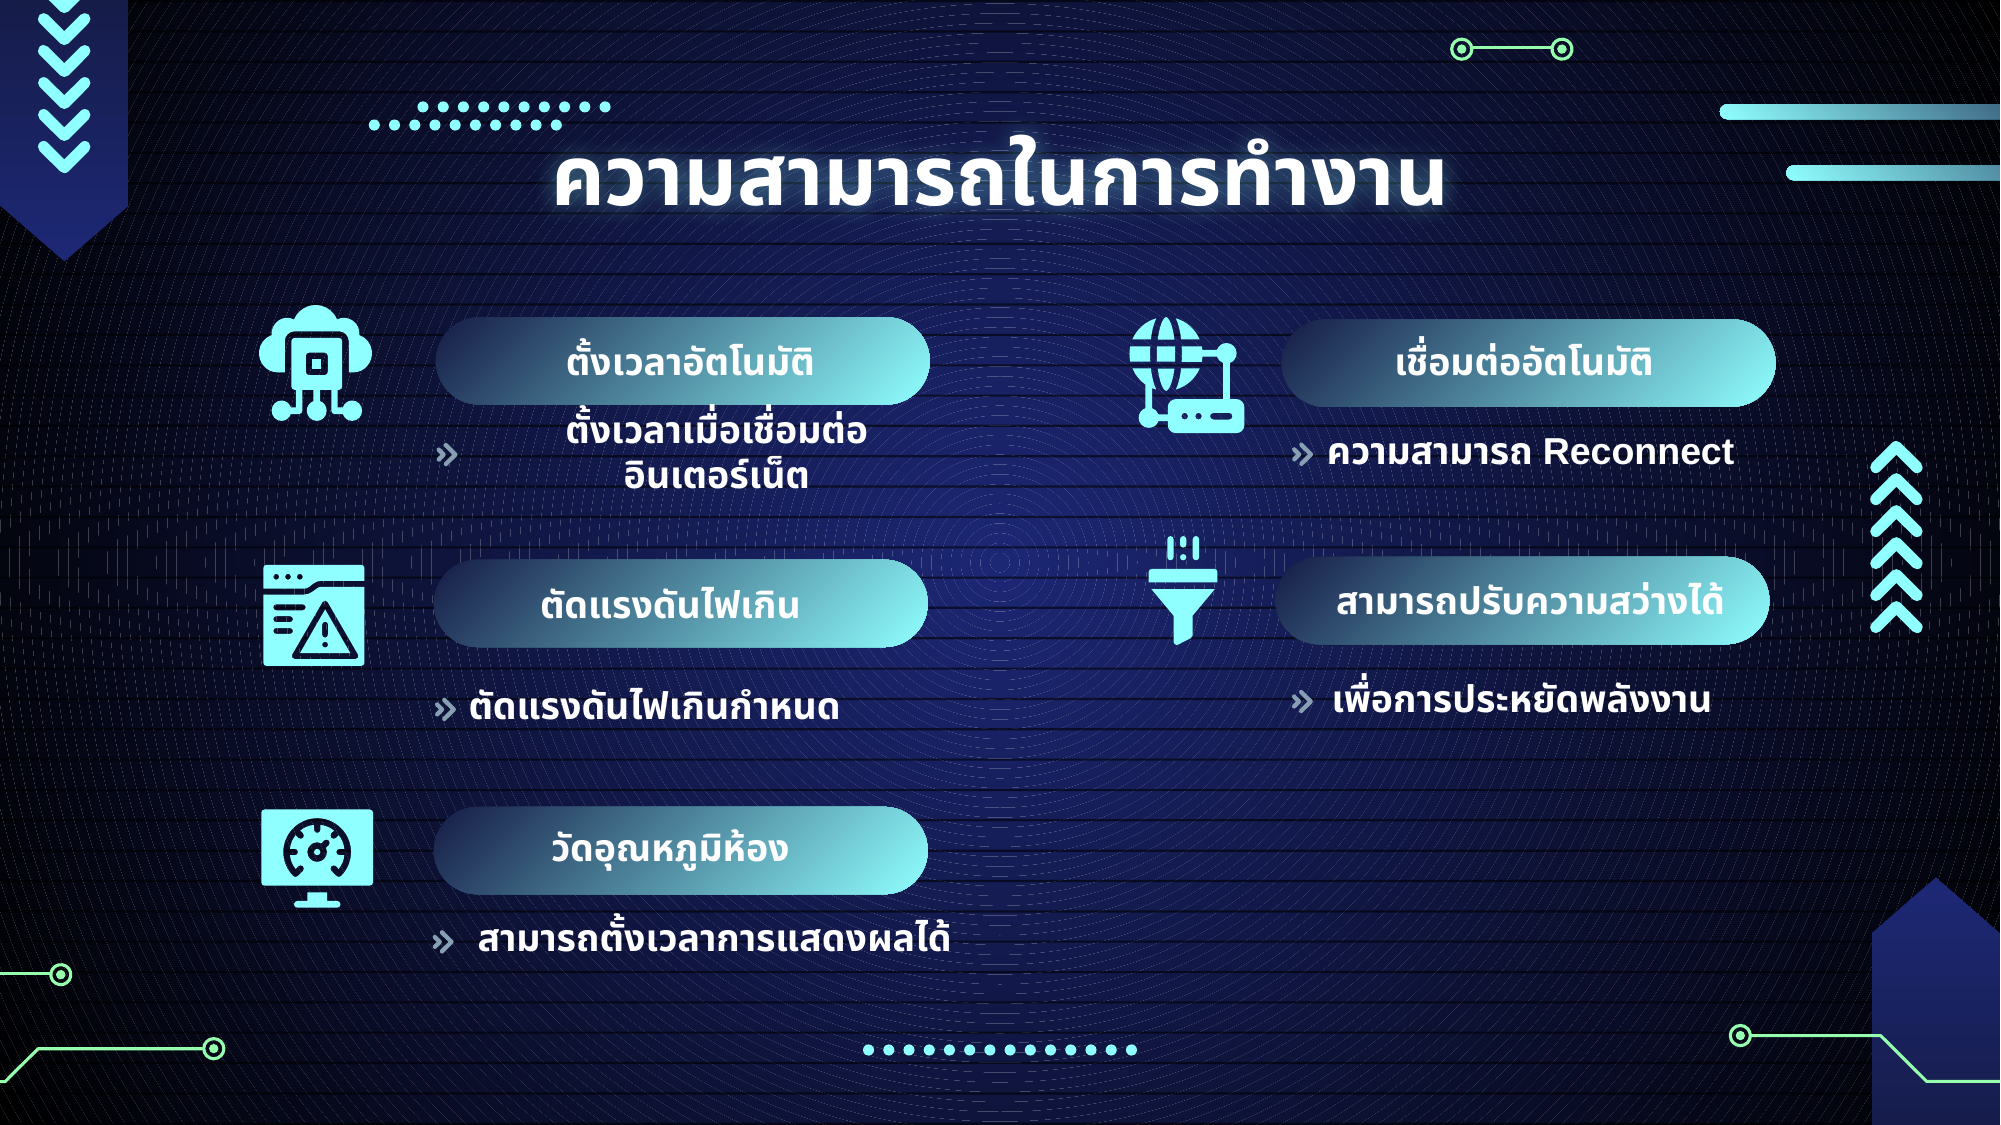

# ความสามารถในการทำงาน

ตั้งเวลาอัตโนมัติ
เชื่อมต่ออัตโนมัติ
ความสามารถ Reconnect
ตั้งเวลาเมื่อเชื่อมต่ออินเตอร์เน็ต

สามารถปรับความสว่างได้
ตัดแรงดันไฟเกิน
เพื่อการประหยัดพลังงาน
ตัดแรงดันไฟเกินกำหนด

วัดอุณหภูมิห้อง
สามารถตั้งเวลาการแสดงผลได้